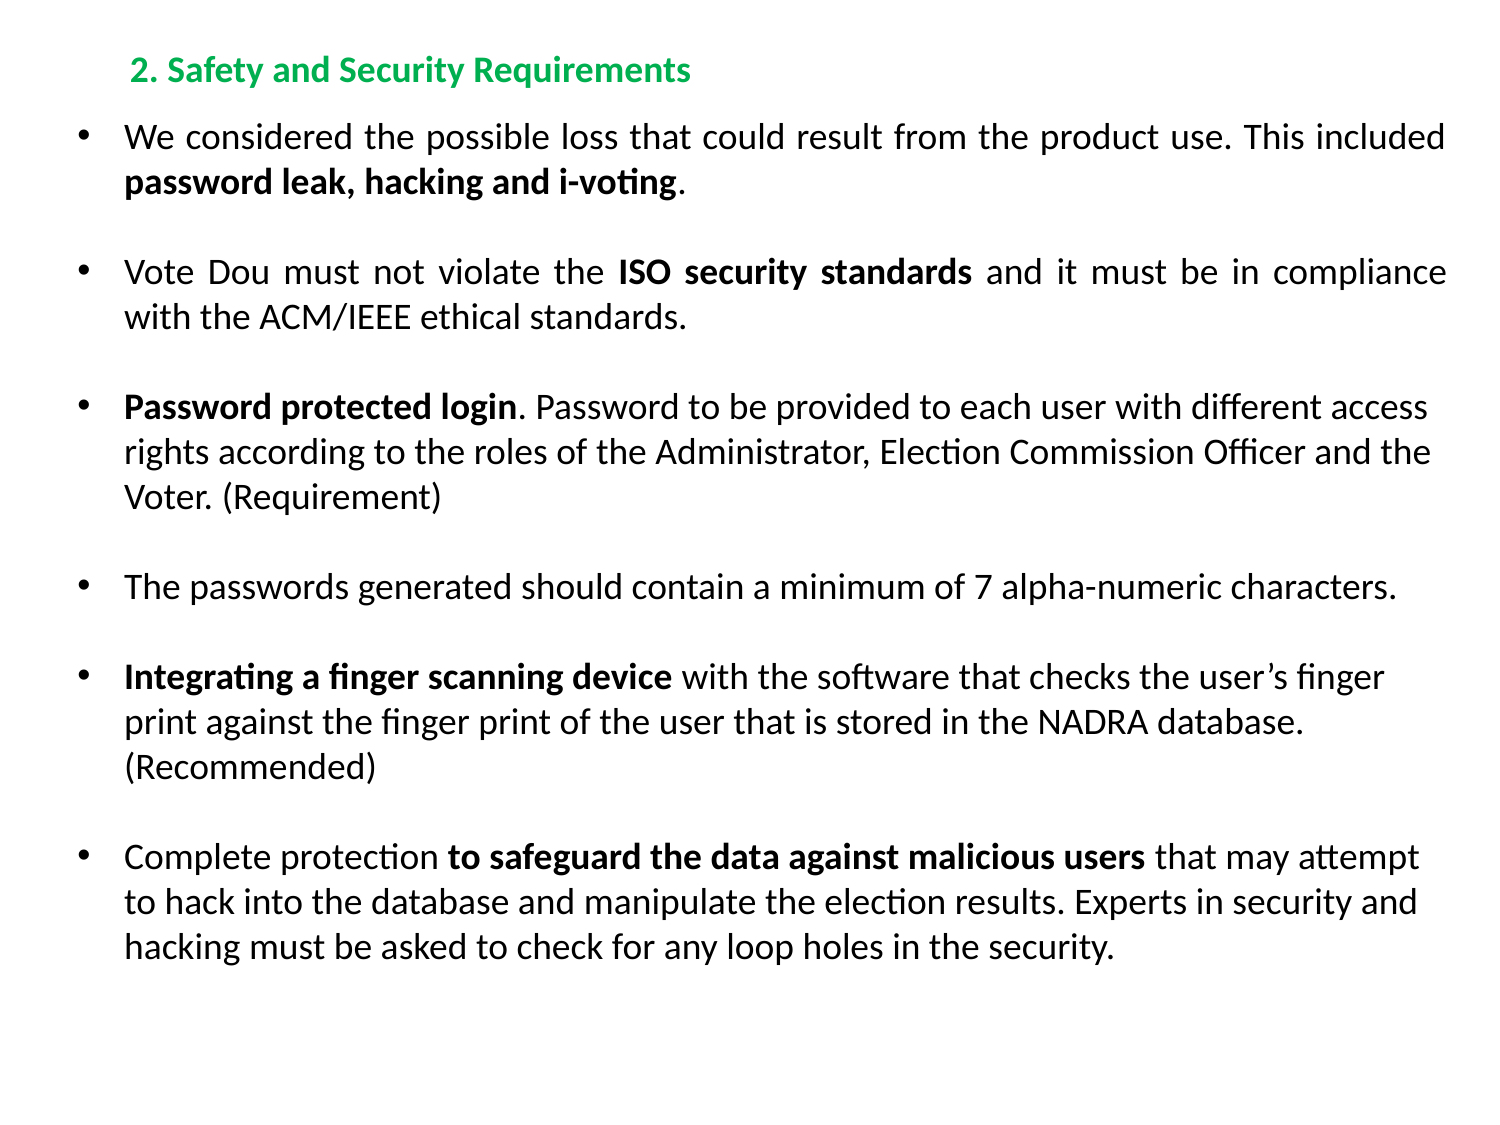

2. Safety and Security Requirements
We considered the possible loss that could result from the product use. This included password leak, hacking and i-voting.

Vote Dou must not violate the ISO security standards and it must be in compliance with the ACM/IEEE ethical standards.

Password protected login. Password to be provided to each user with different access rights according to the roles of the Administrator, Election Commission Officer and the Voter. (Requirement)

The passwords generated should contain a minimum of 7 alpha-numeric characters.

Integrating a finger scanning device with the software that checks the user’s finger print against the finger print of the user that is stored in the NADRA database. (Recommended)

Complete protection to safeguard the data against malicious users that may attempt to hack into the database and manipulate the election results. Experts in security and hacking must be asked to check for any loop holes in the security.